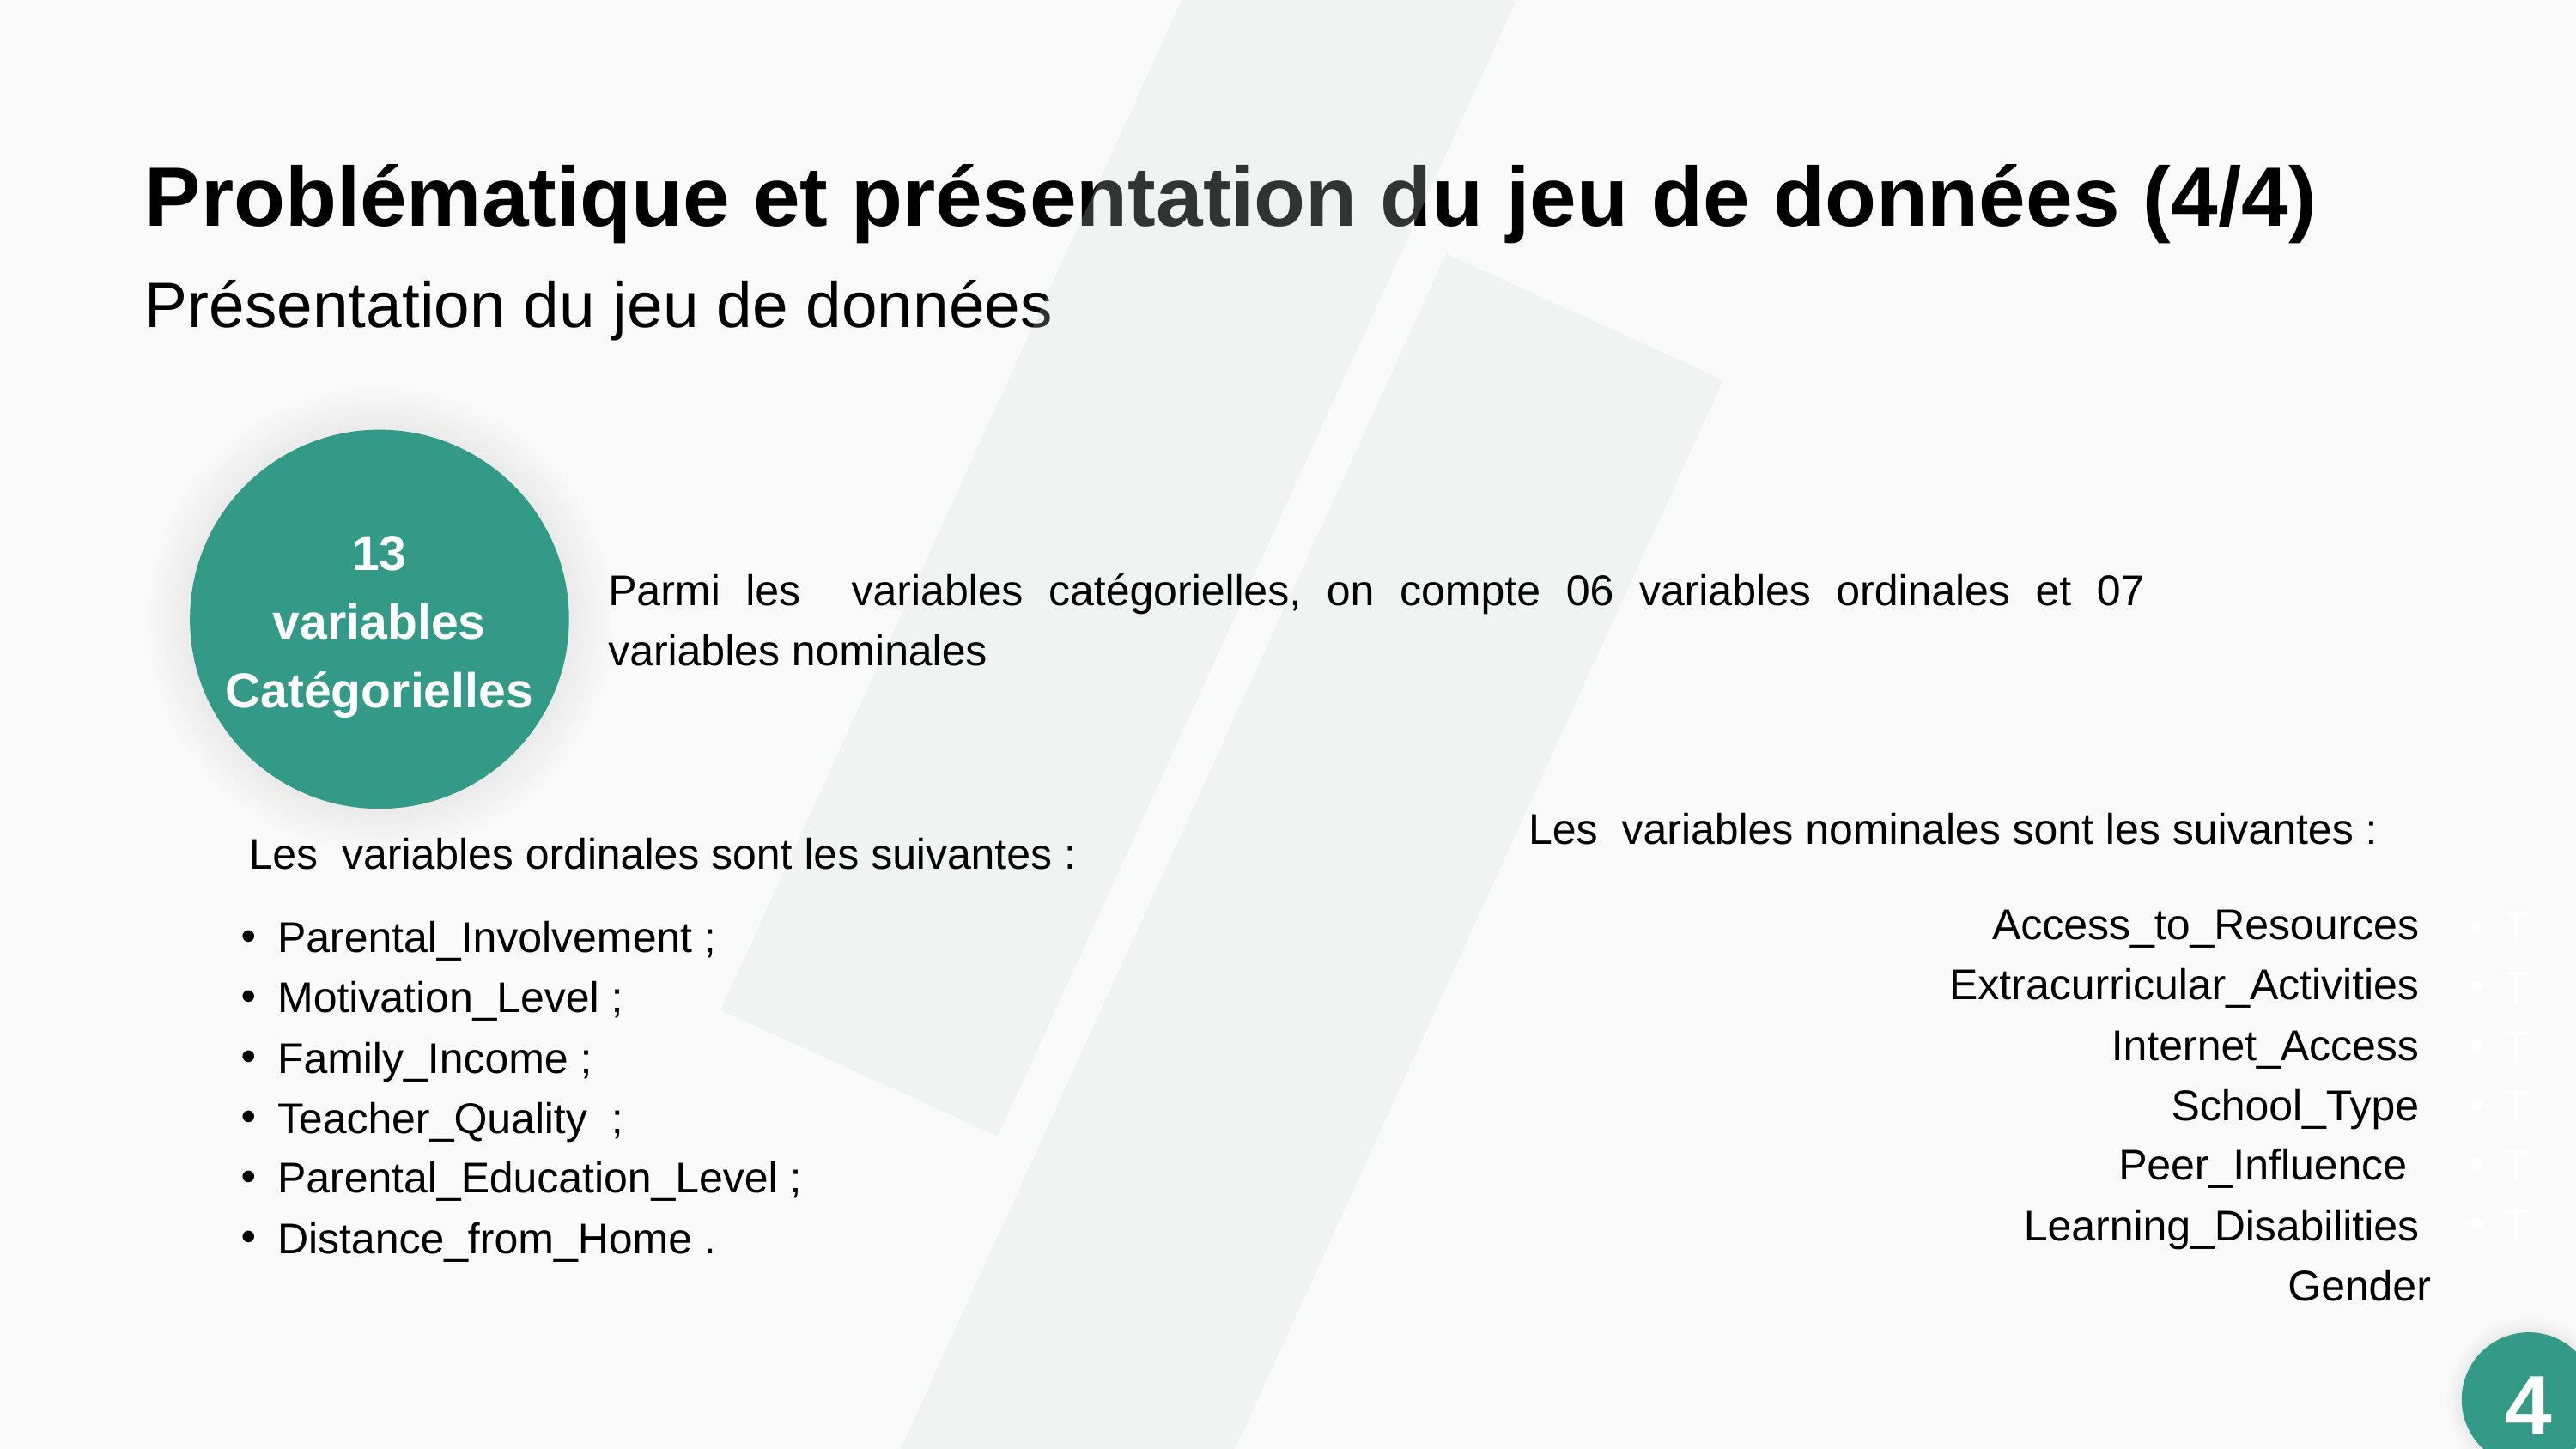

Problématique et présentation du jeu de données (4/4)

Présentation du jeu de données

13
variables
Catégorielles
Parmi les  variables catégorielles, on compte 06 variables ordinales et 07 variables nominales
Les  variables nominales sont les suivantes :
Les  variables ordinales sont les suivantes :
Access_to_Resources
Extracurricular_Activities
Internet_Access
School_Type
Peer_Influence
Learning_Disabilities
Gender

T
T
T
T
T
T

Parental_Involvement ;
Motivation_Level ;
Family_Income ;
Teacher_Quality  ;
Parental_Education_Level ;
Distance_from_Home .

4